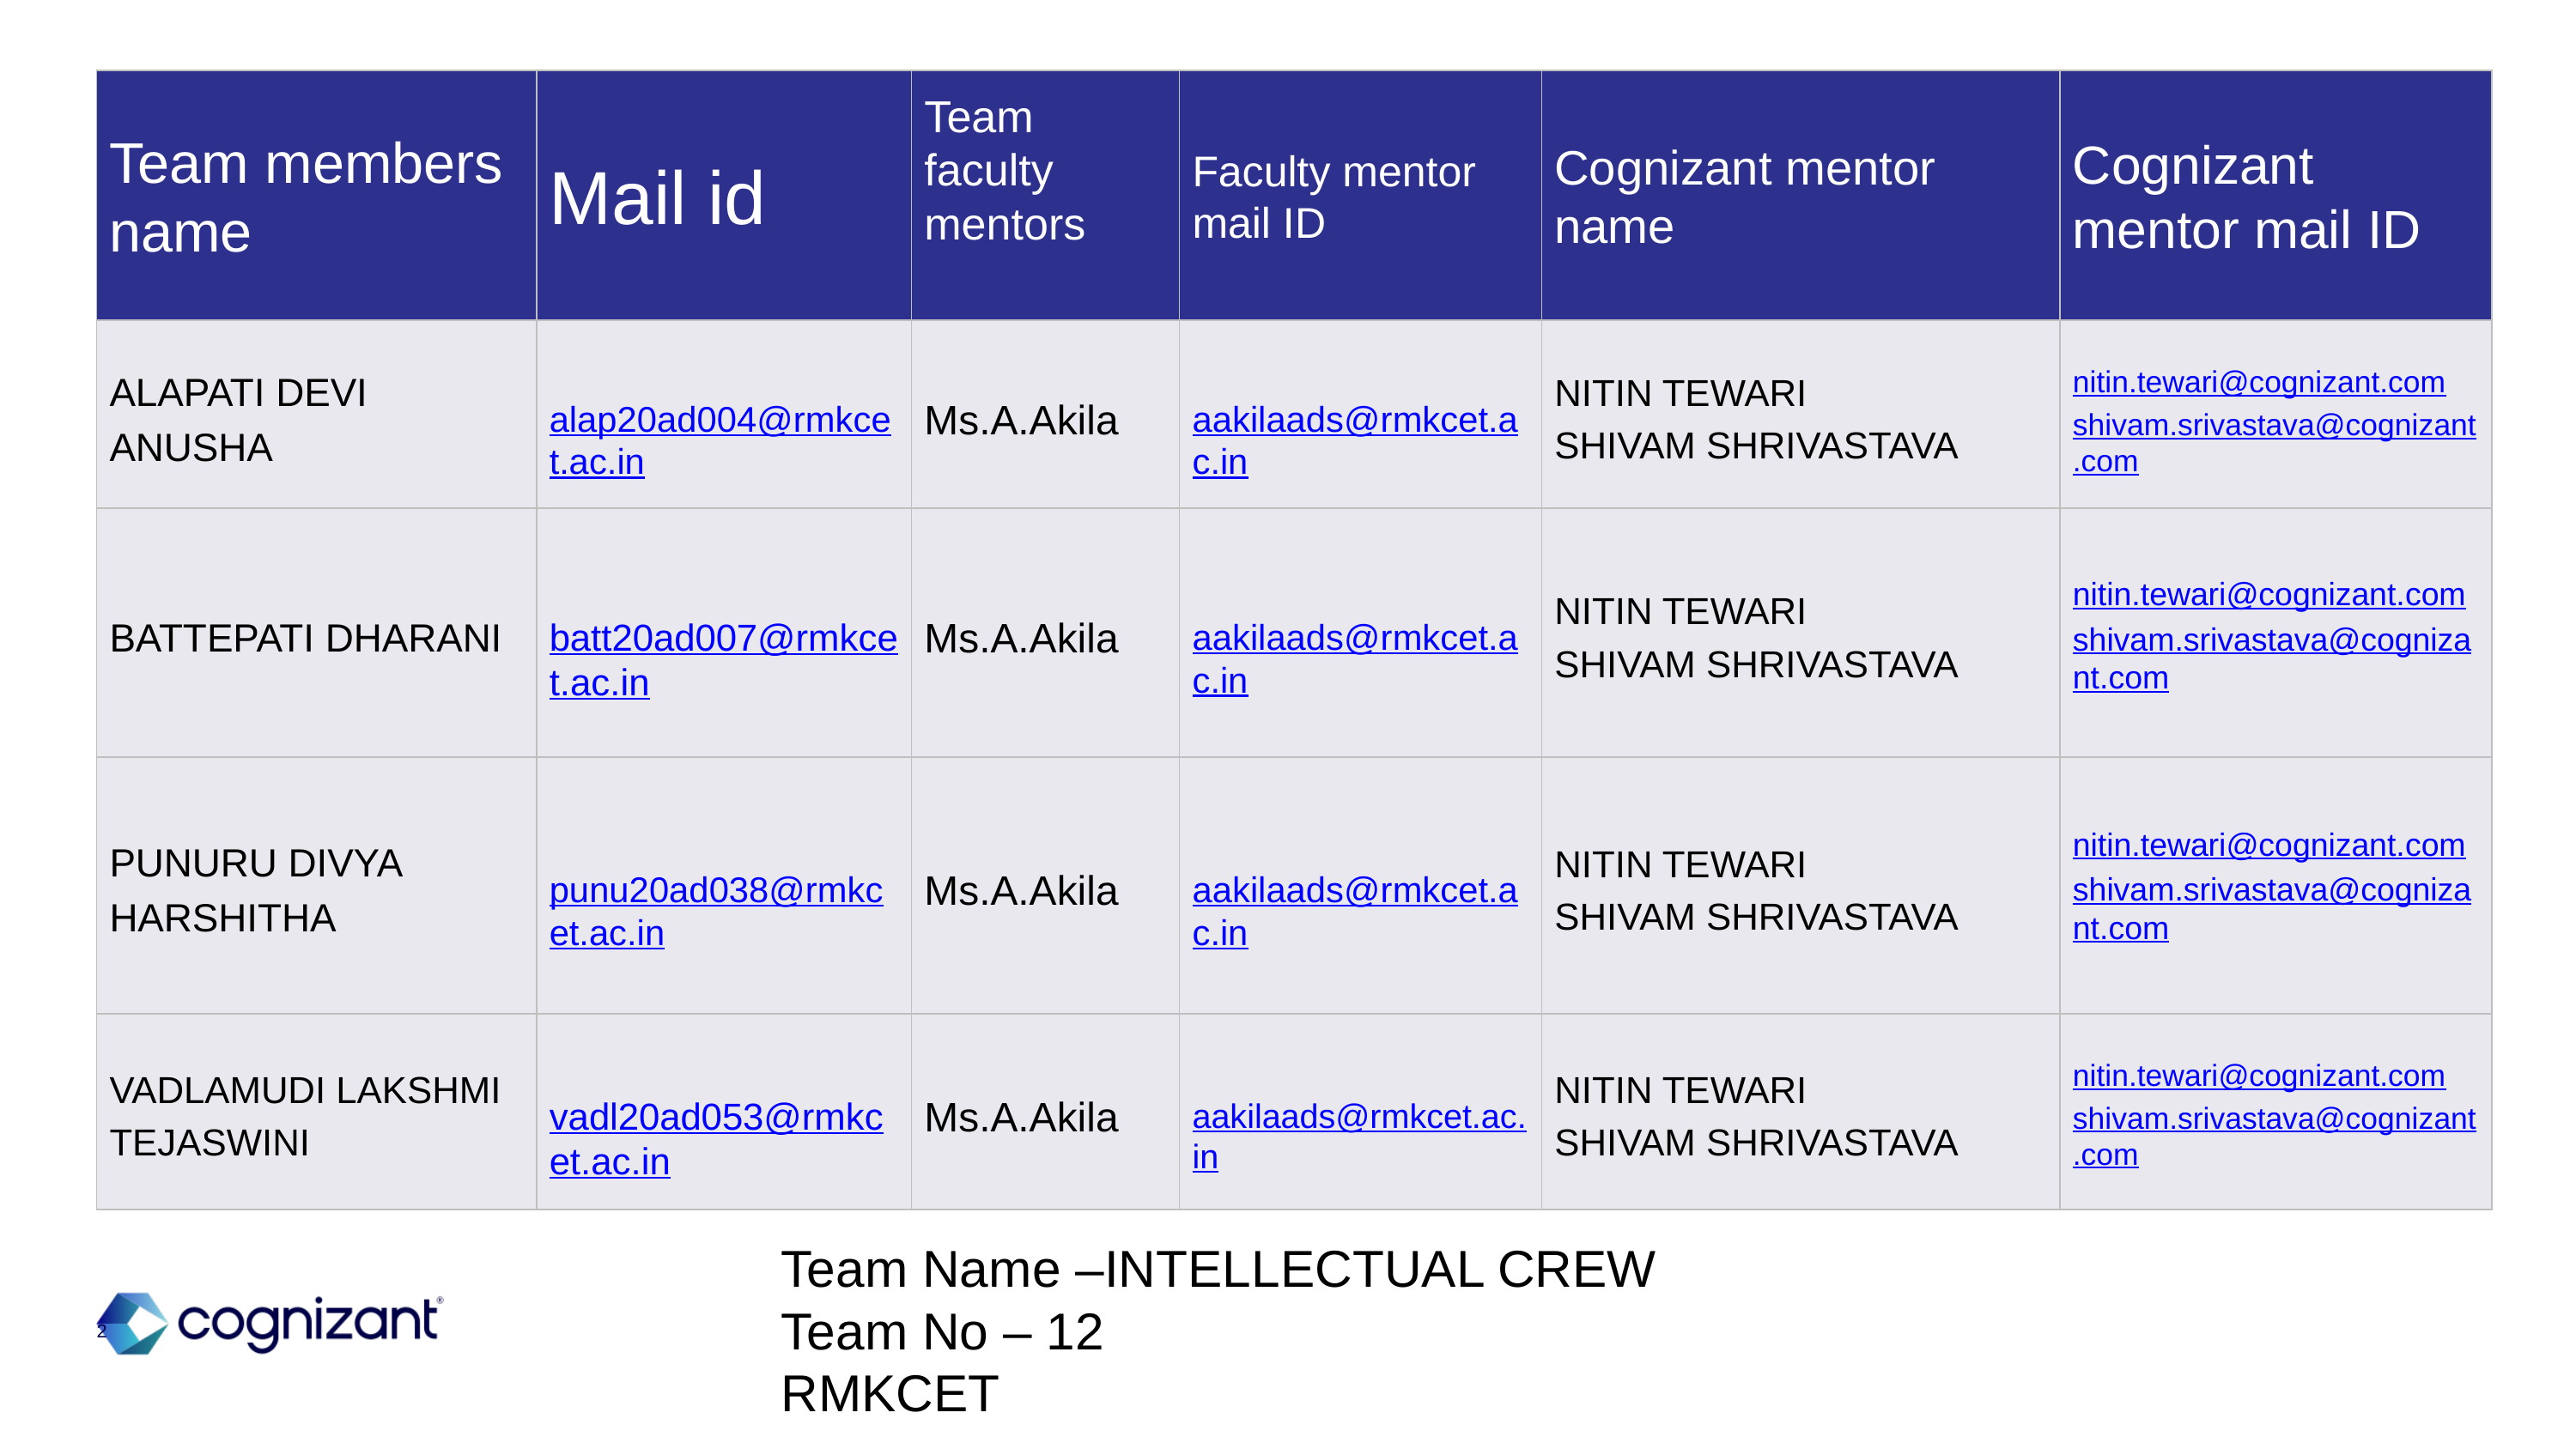

| Team members name | Mail id | Team faculty mentors | Faculty mentor mail ID | Cognizant mentor name | Cognizant mentor mail ID |
| --- | --- | --- | --- | --- | --- |
| ALAPATI DEVI ANUSHA | alap20ad004@rmkcet.ac.in | Ms.A.Akila | aakilaads@rmkcet.ac.in | NITIN TEWARI SHIVAM SHRIVASTAVA | nitin.tewari@cognizant.com shivam.srivastava@cognizant.com |
| BATTEPATI DHARANI | batt20ad007@rmkcet.ac.in | Ms.A.Akila | aakilaads@rmkcet.ac.in | NITIN TEWARI SHIVAM SHRIVASTAVA | nitin.tewari@cognizant.com shivam.srivastava@cognizant.com |
| PUNURU DIVYA HARSHITHA | punu20ad038@rmkcet.ac.in | Ms.A.Akila | aakilaads@rmkcet.ac.in | NITIN TEWARI SHIVAM SHRIVASTAVA | nitin.tewari@cognizant.com shivam.srivastava@cognizant.com |
| VADLAMUDI LAKSHMI TEJASWINI | vadl20ad053@rmkcet.ac.in | Ms.A.Akila | aakilaads@rmkcet.ac.in | NITIN TEWARI SHIVAM SHRIVASTAVA | nitin.tewari@cognizant.com shivam.srivastava@cognizant.com |

Team Name –INTELLECTUAL CREW
Team No – 12
RMKCET

2
© 2023 Cognizant